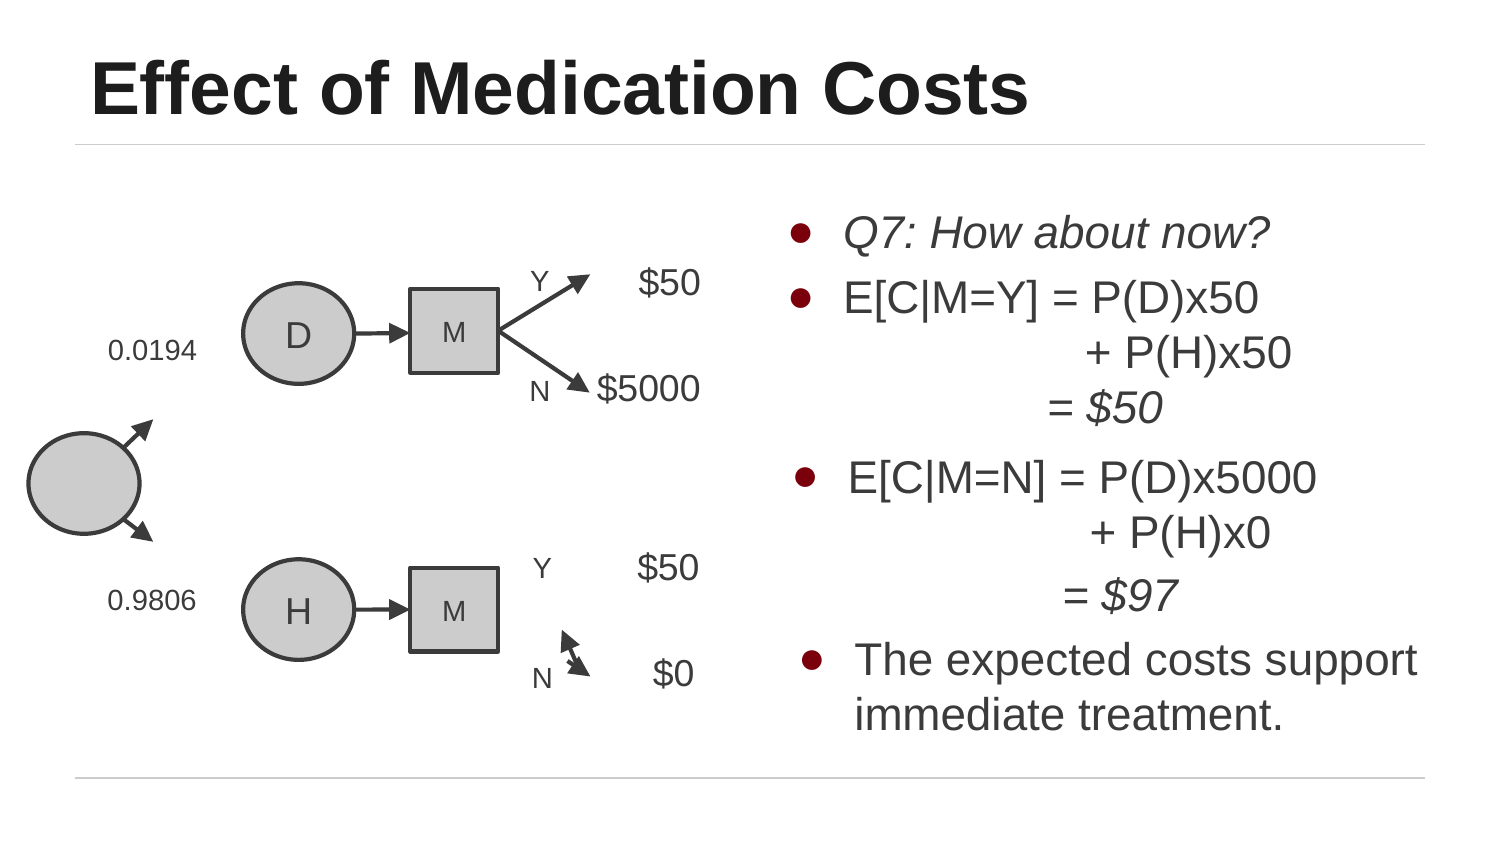

# Effect of Medication Costs
Q7: How about now?
E[C|M=Y] = P(D)x50
                   + P(H)x50

Y
$50
D
M
0.0194
$5000
N
= $50

E[C|M=N] = P(D)x5000
                   + P(H)x0

$50
Y
= $97

H
0.9806
M
The expected costs support immediate treatment.
$0
N